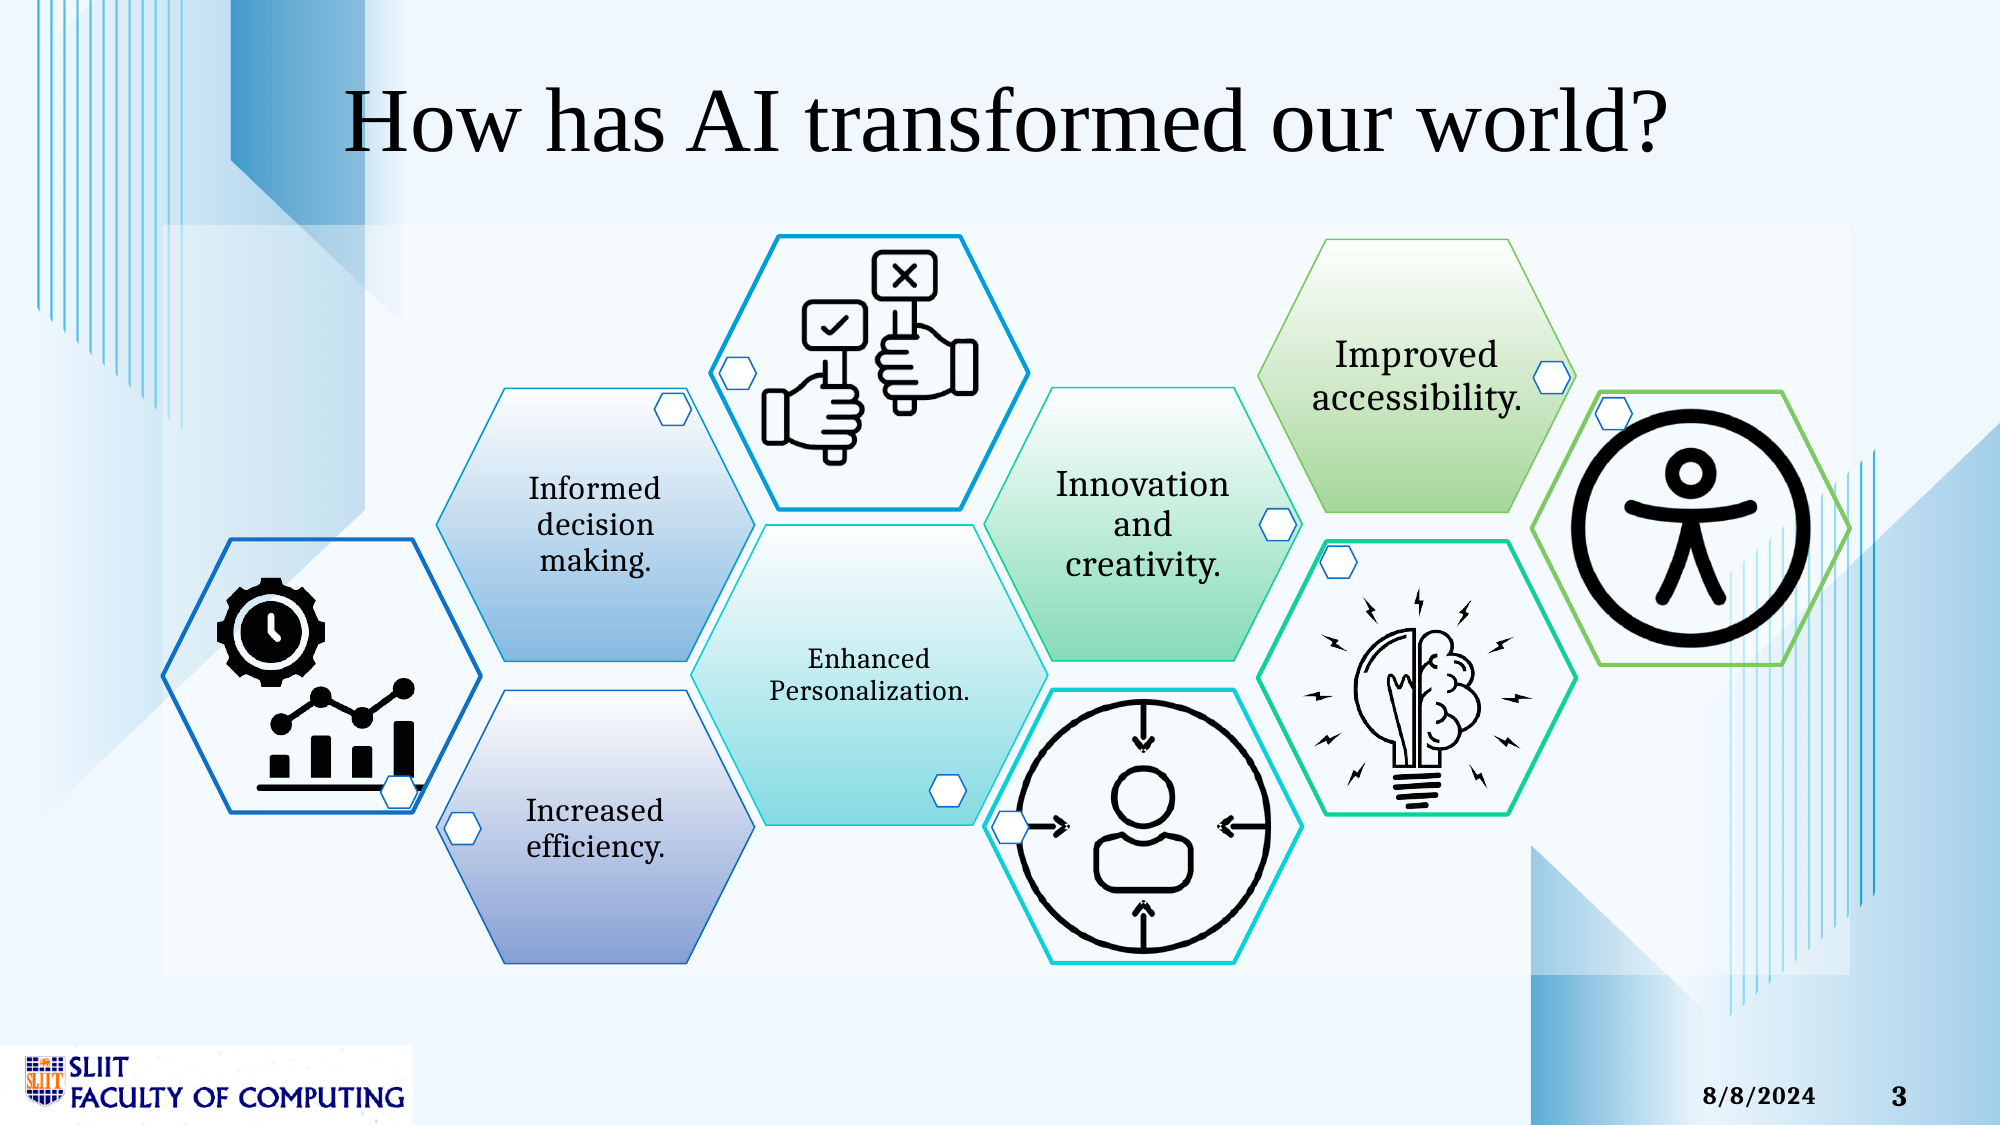

# How has AI transformed our world?

Increased efficiency.

Enhanced Personalization.
Informed decision making.
Innovation and creativity.
Improved accessibility.